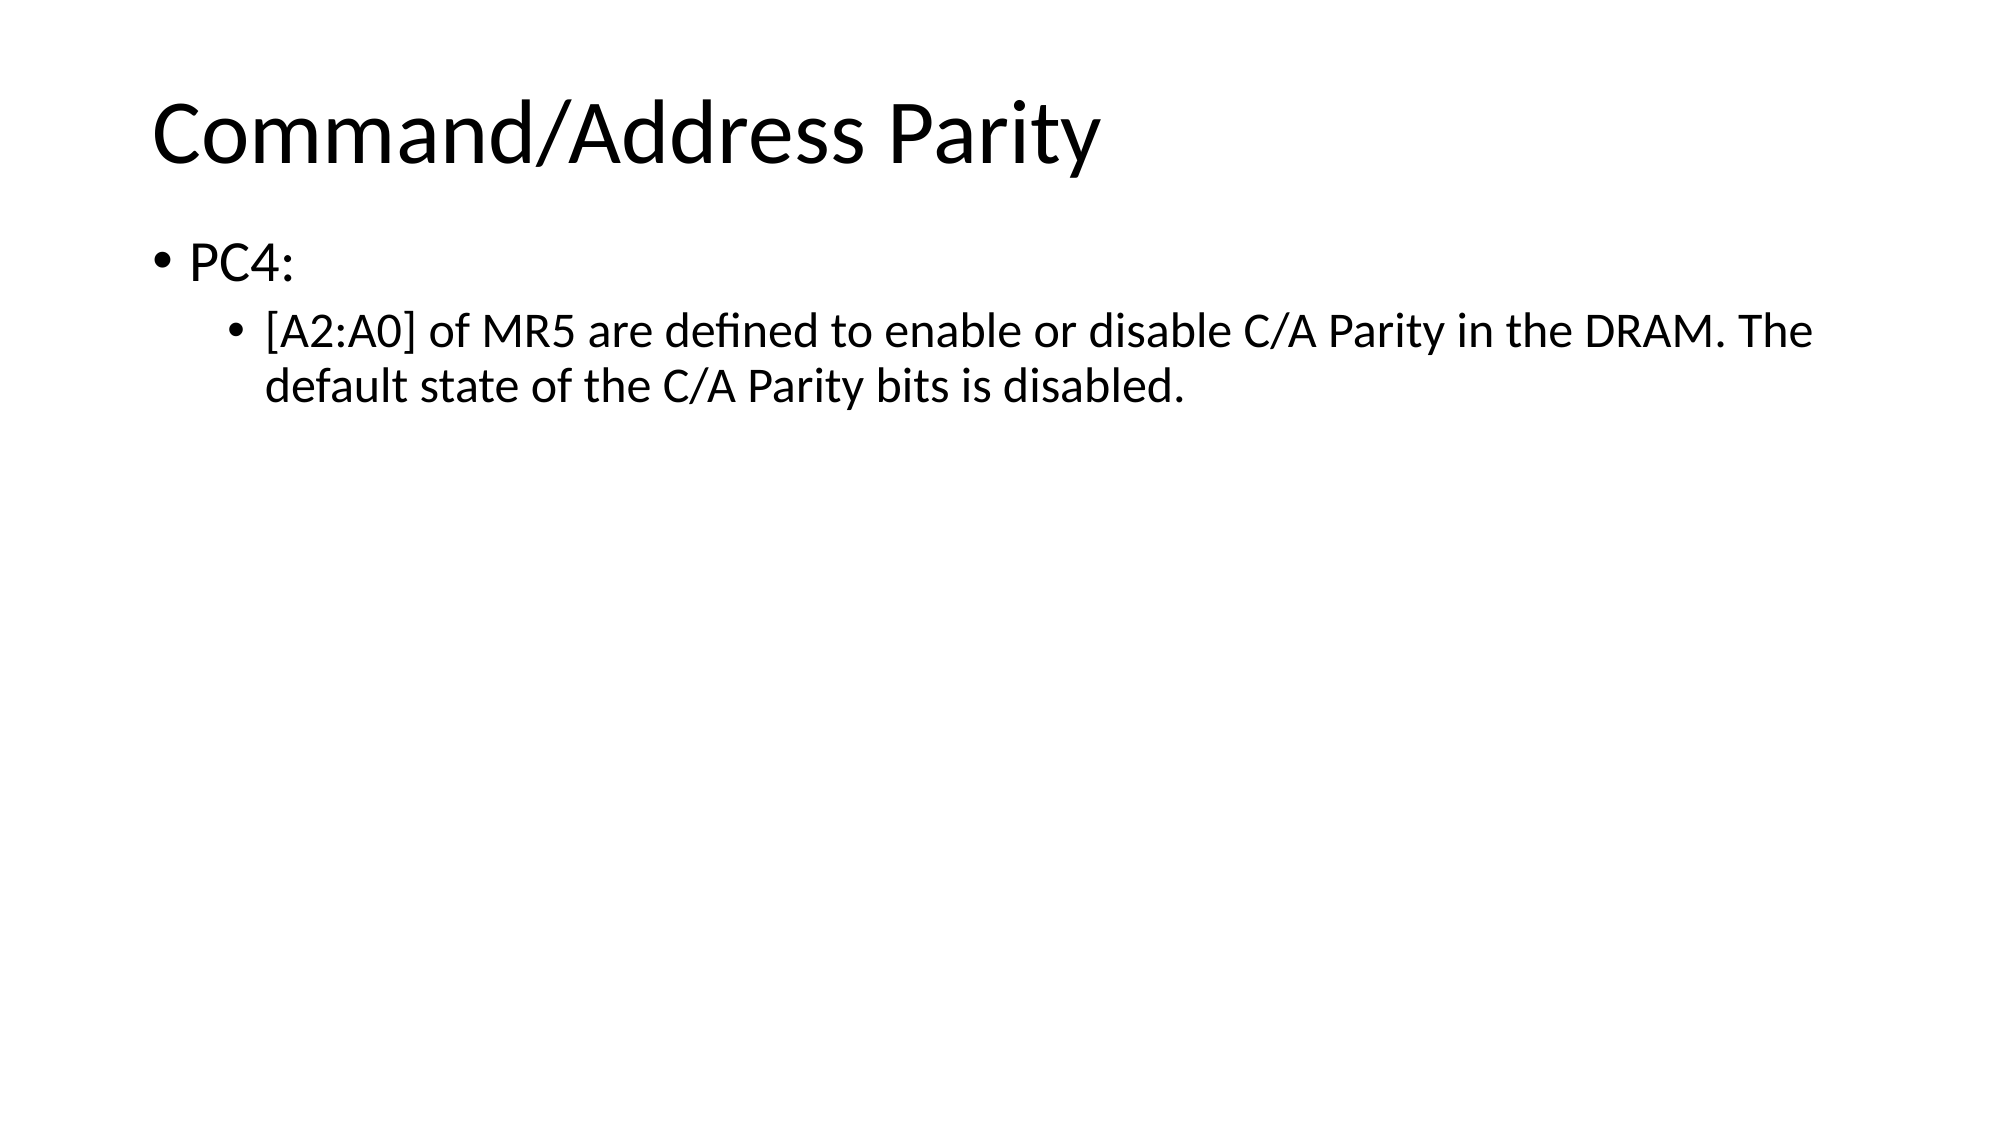

# Command/Address Parity
PC4:
[A2:A0] of MR5 are defined to enable or disable C/A Parity in the DRAM. The default state of the C/A Parity bits is disabled.